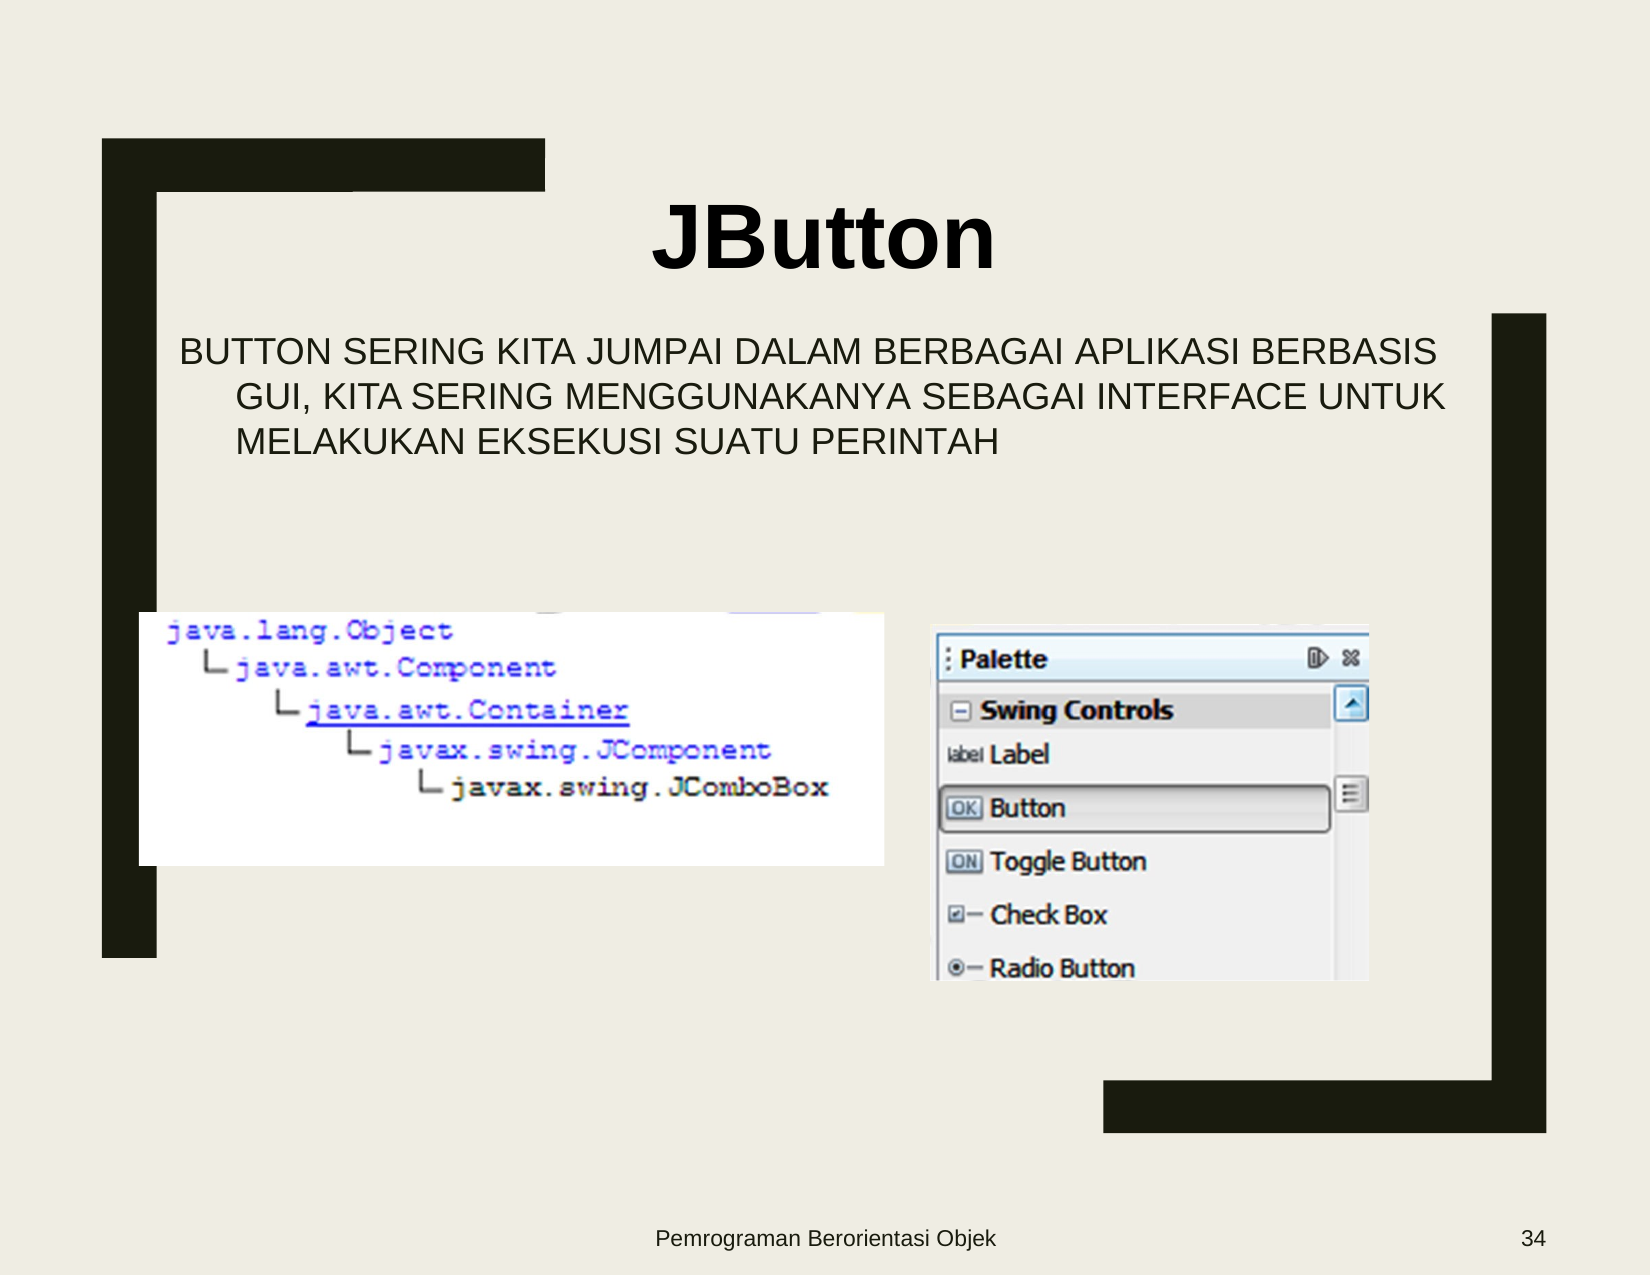

JButton
# Button sering kita jumpai dalam berbagai aplikasi berbasis gui, kita sering menggunakanya sebagai interface untuk melakukan eksekusi suatu perintah

Pemrograman Berorientasi Objek
34